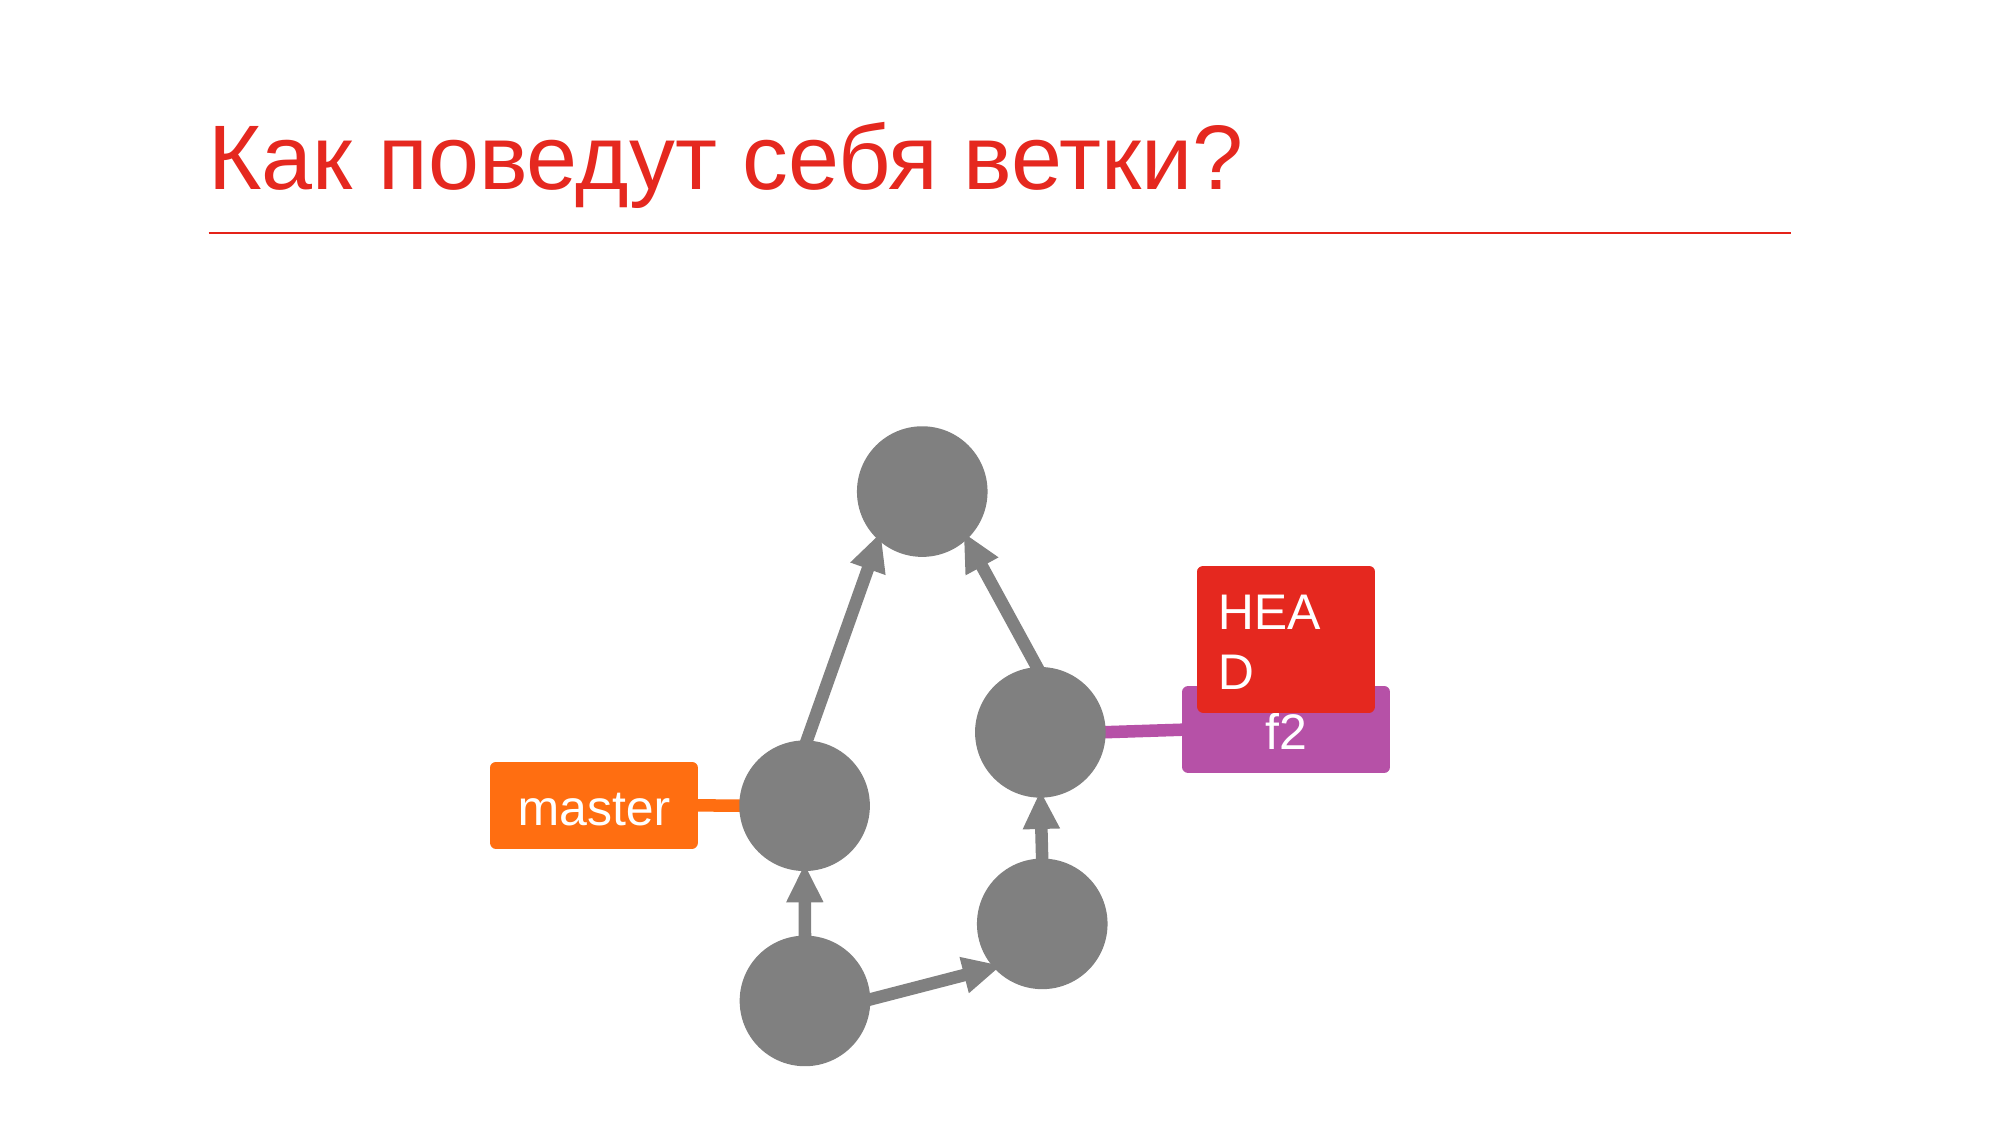

# Как поведут себя ветки?

HEAD

f2

master